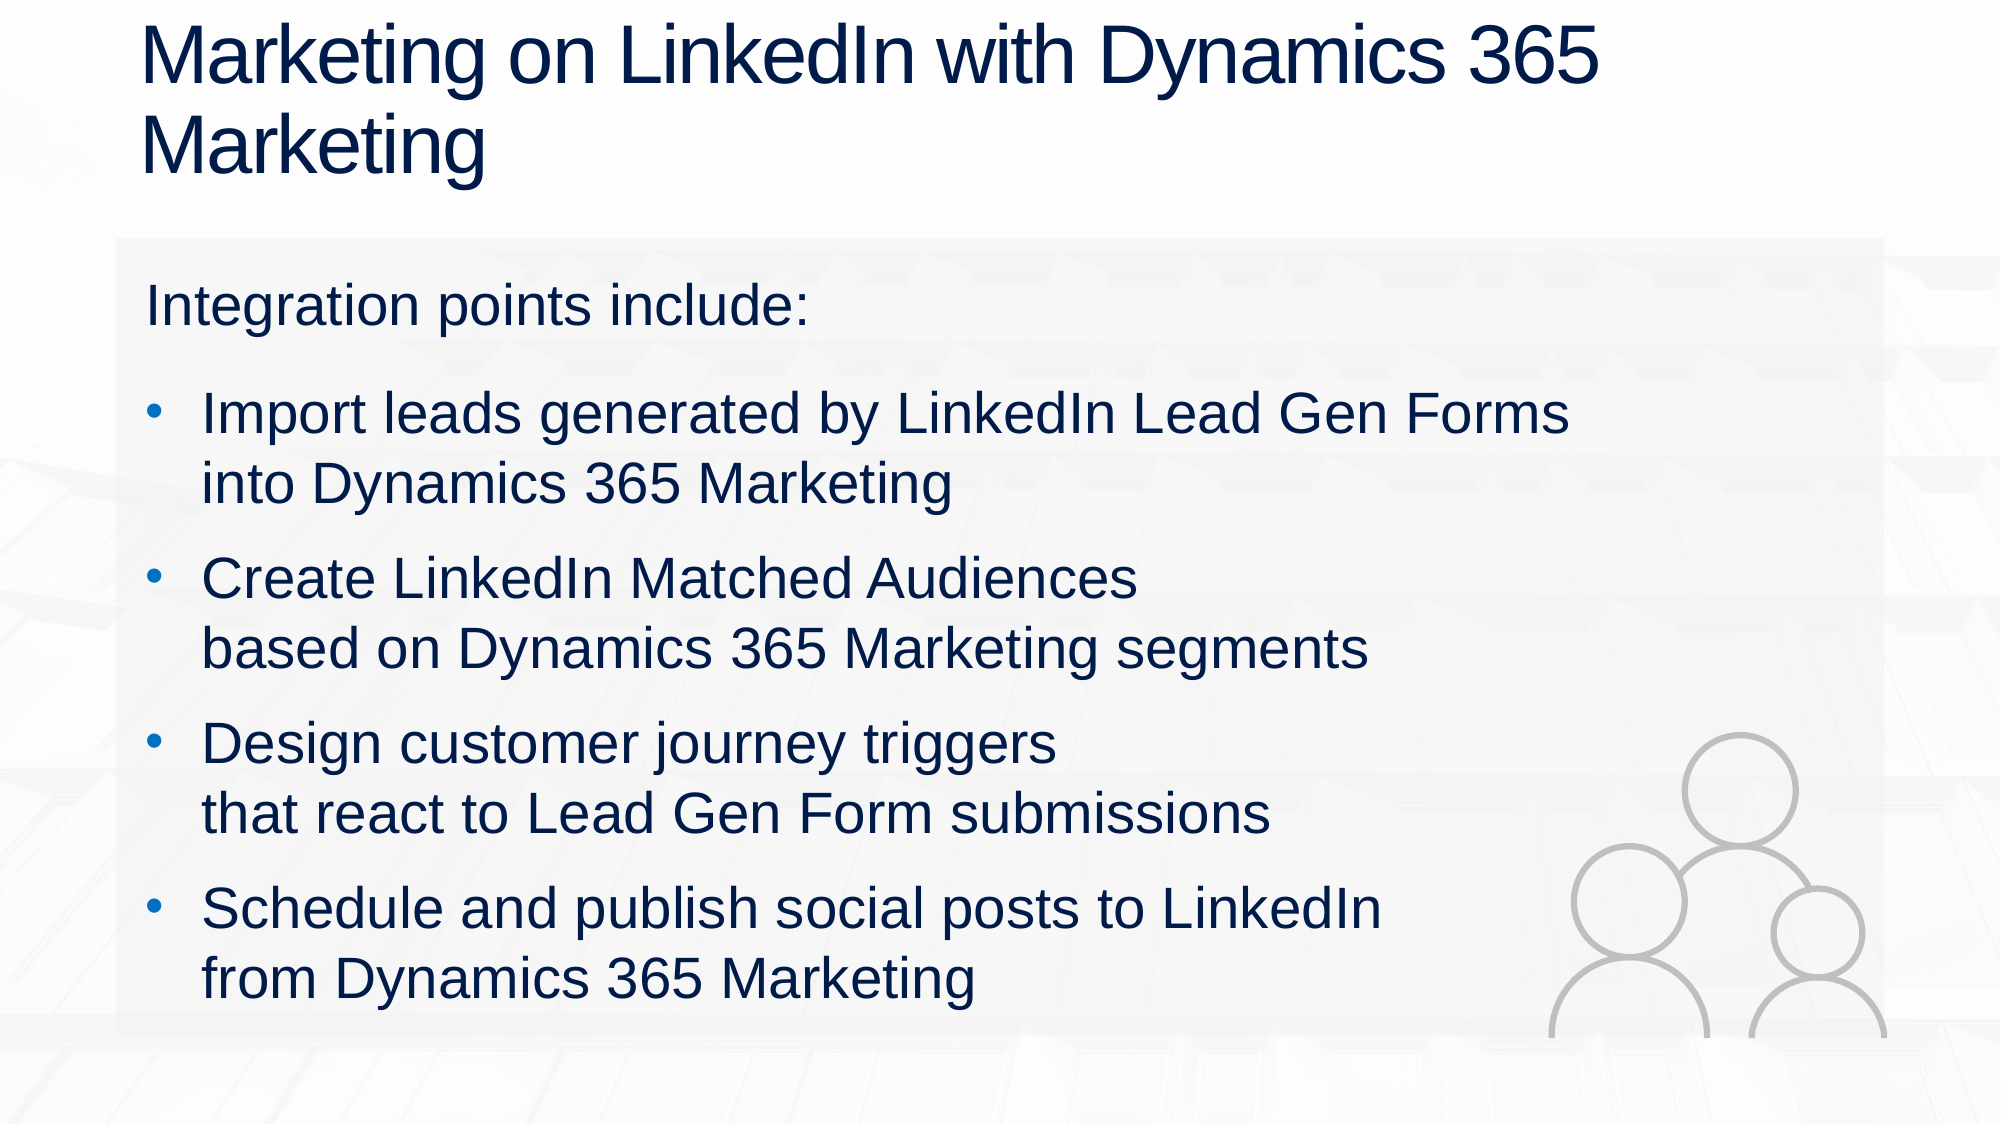

# Marketing on LinkedIn with Dynamics 365 Marketing
Integration points include:
Import leads generated by LinkedIn Lead Gen Forms
into Dynamics 365 Marketing
Create LinkedIn Matched Audiences
based on Dynamics 365 Marketing segments
Design customer journey triggers
that react to Lead Gen Form submissions
Schedule and publish social posts to LinkedIn
from Dynamics 365 Marketing